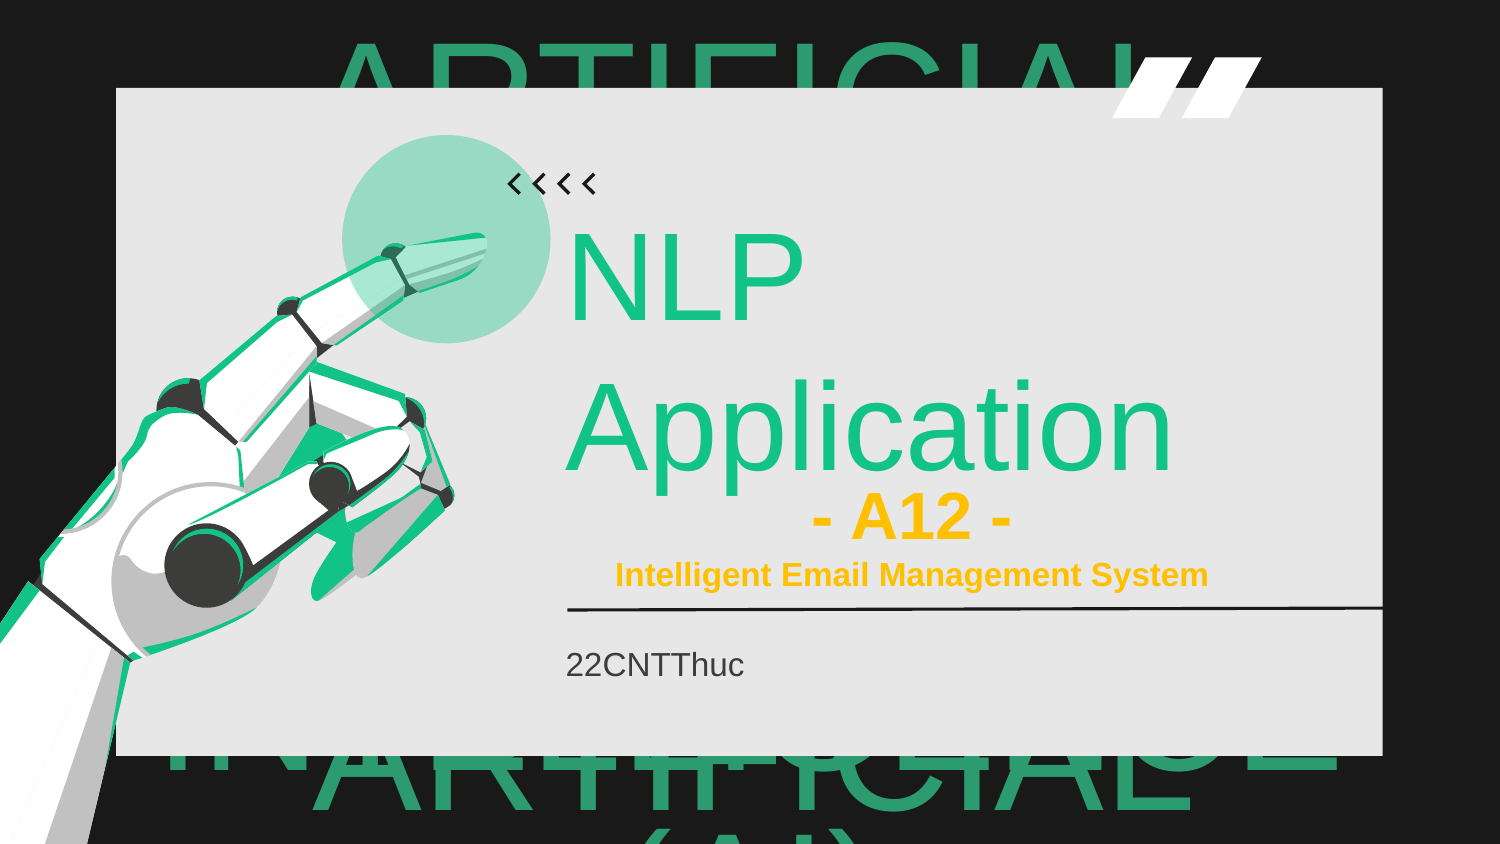

# NLP Application

- A12 -
Intelligent Email Management System
22CNTThuc